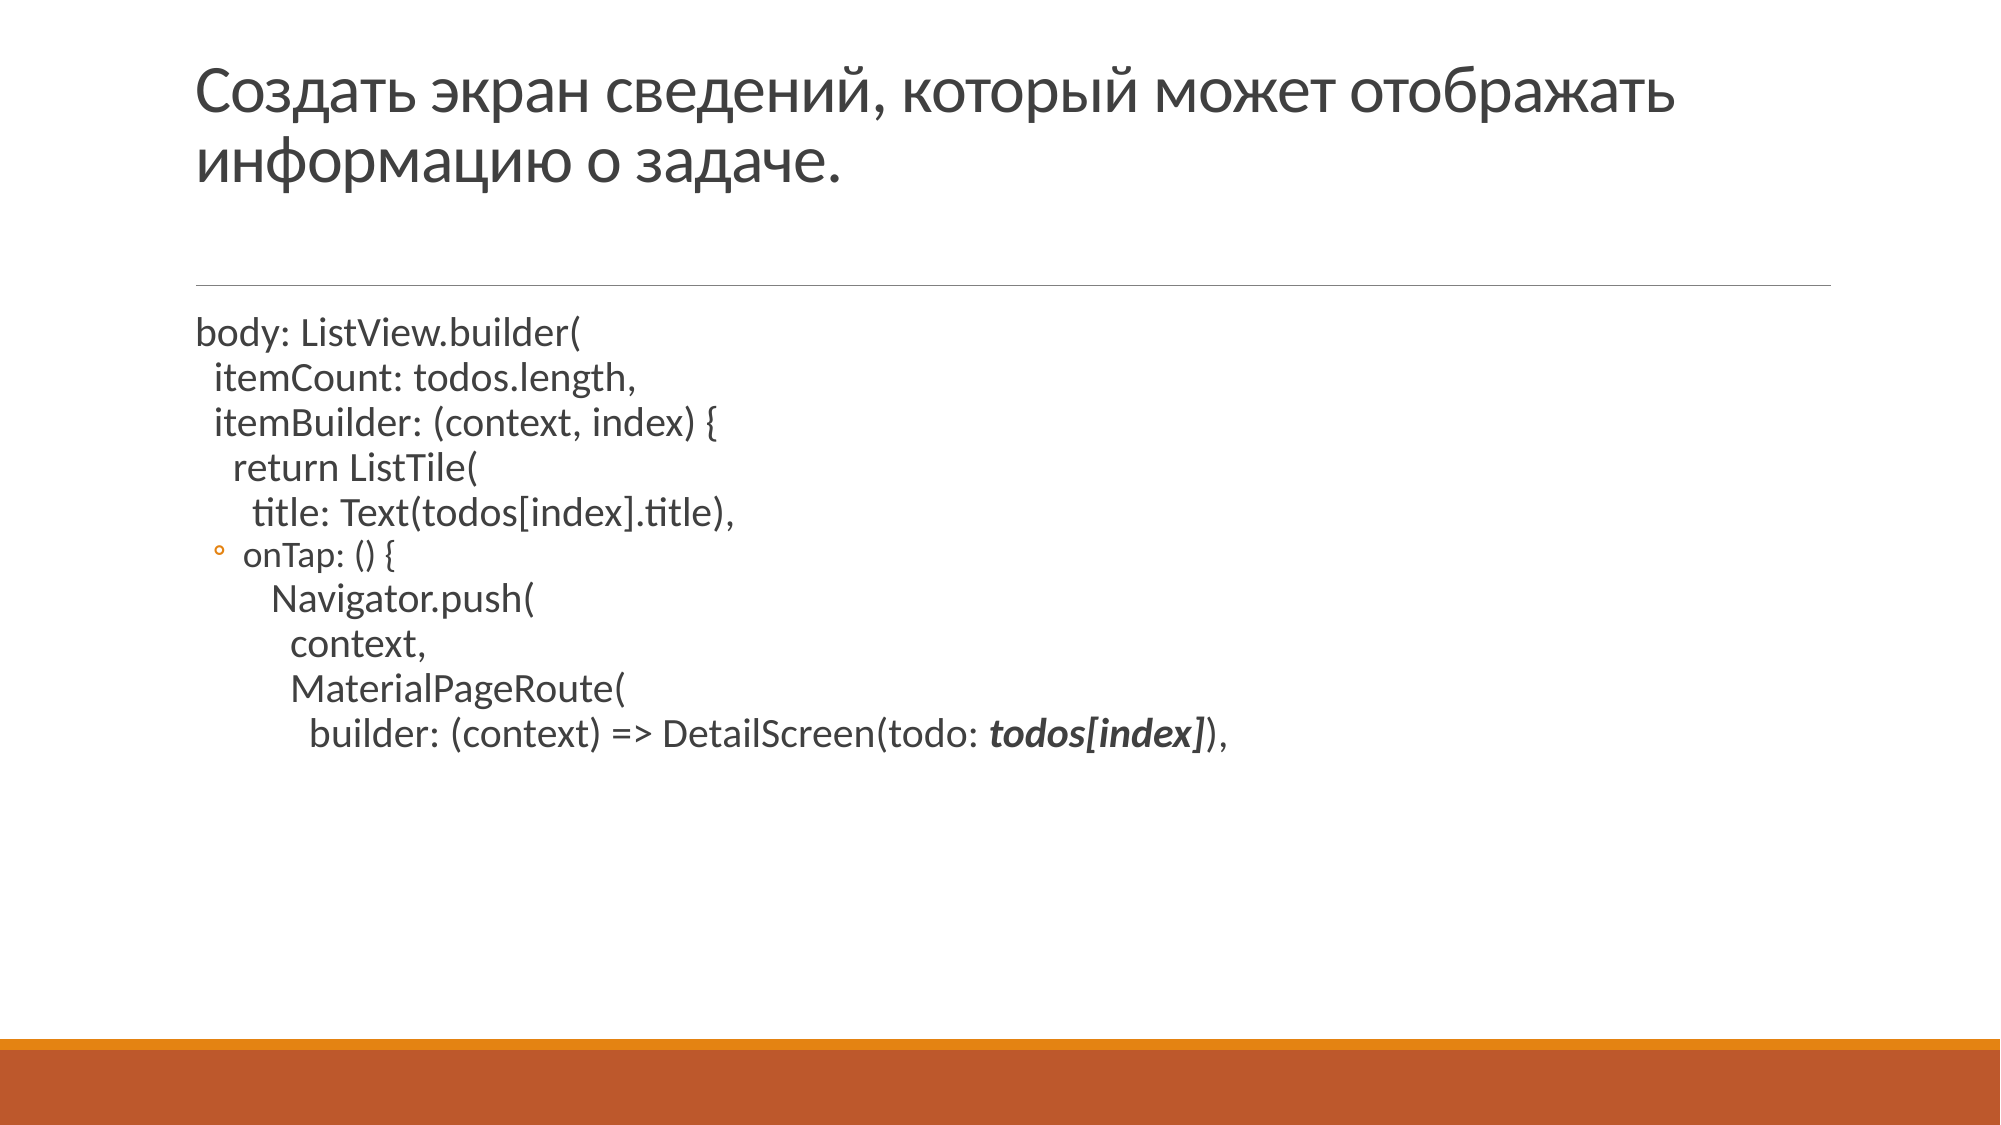

# Создать экран сведений, который может отображать информацию о задаче.
body: ListView.builder(
  itemCount: todos.length,
  itemBuilder: (context, index) {
    return ListTile(
      title: Text(todos[index].title),
onTap: () {
        Navigator.push(
          context,
          MaterialPageRoute(
            builder: (context) => DetailScreen(todo: todos[index]),